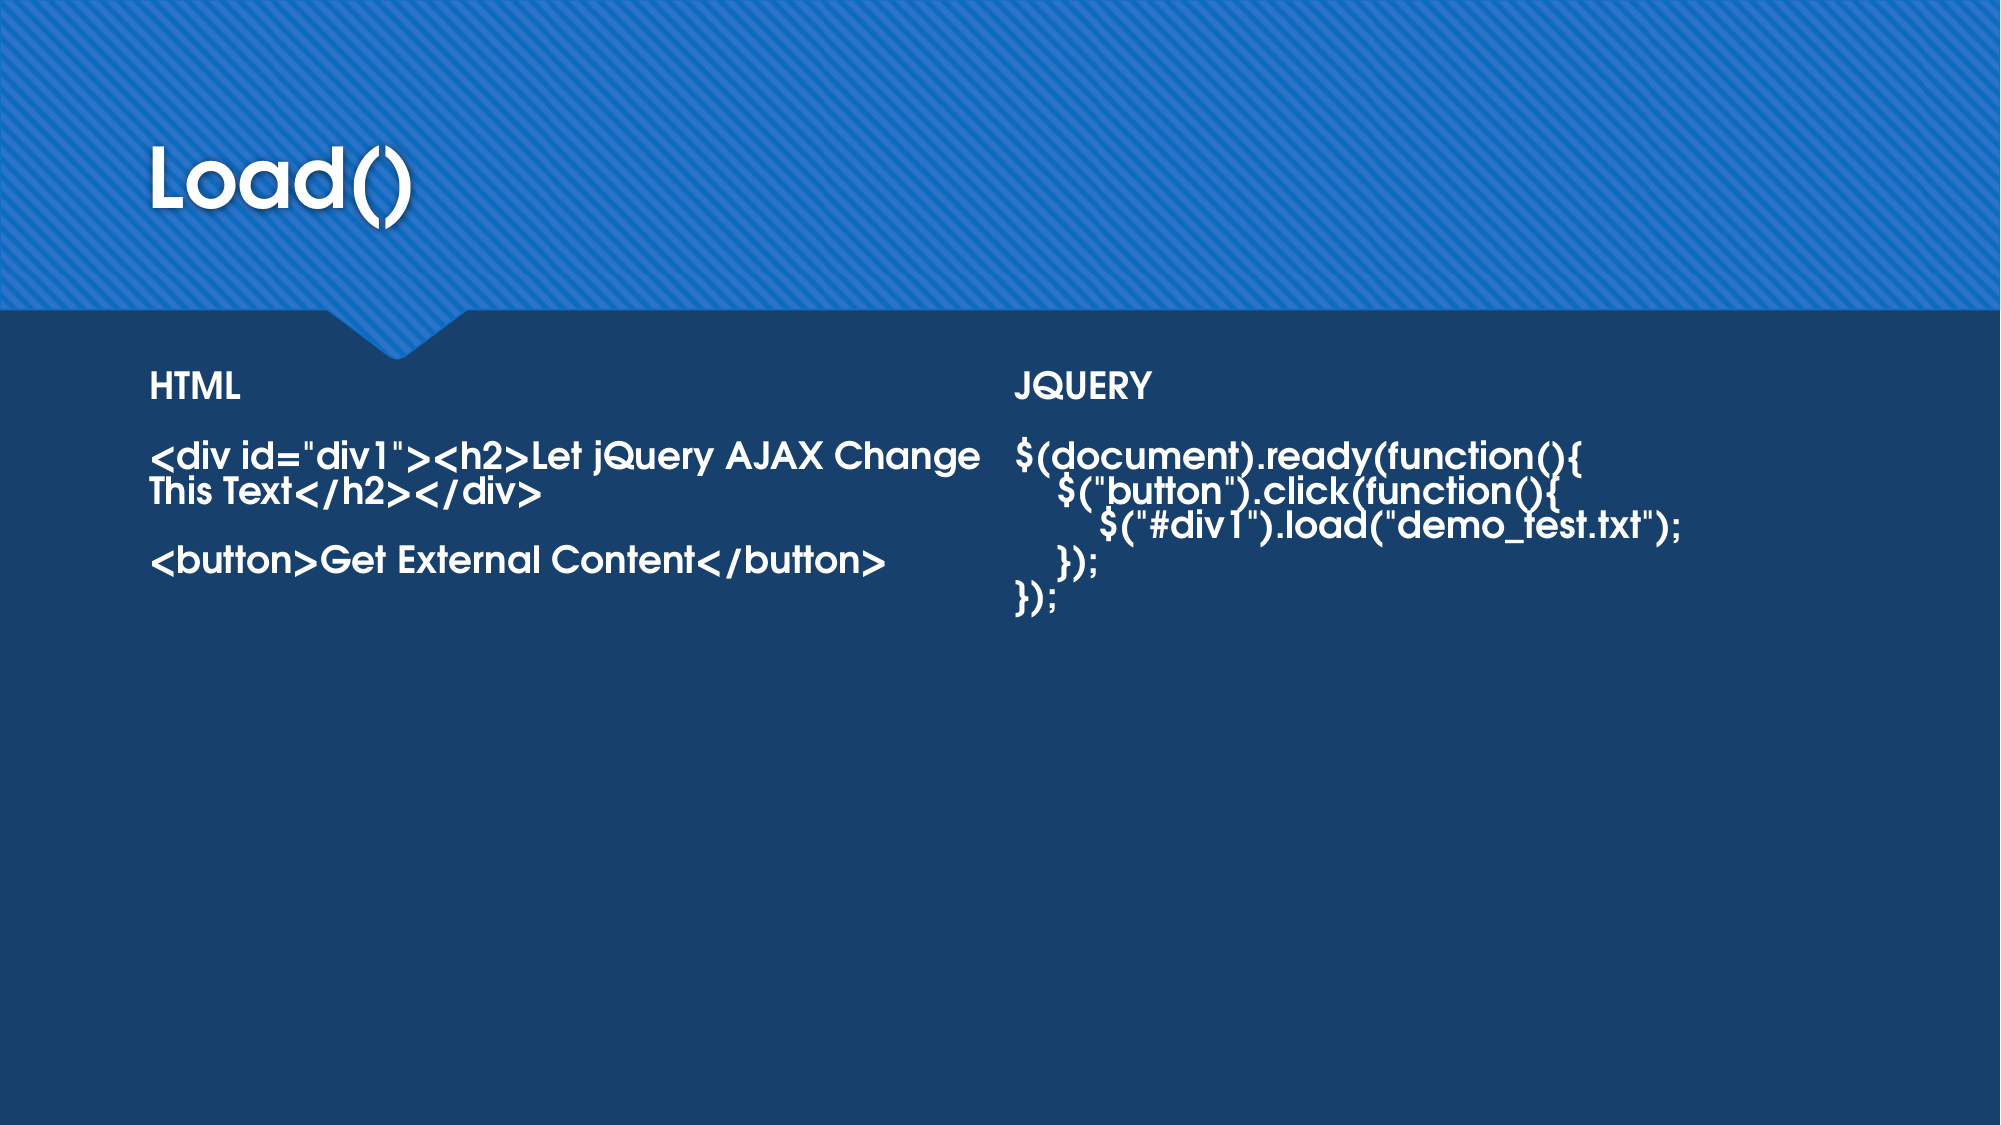

# Load()
| HTML <div id="div1"><h2>Let jQuery AJAX Change This Text</h2></div> <button>Get External Content</button> | JQUERY $(document).ready(function(){ $("button").click(function(){ $("#div1").load("demo\_test.txt"); }); }); |
| --- | --- |